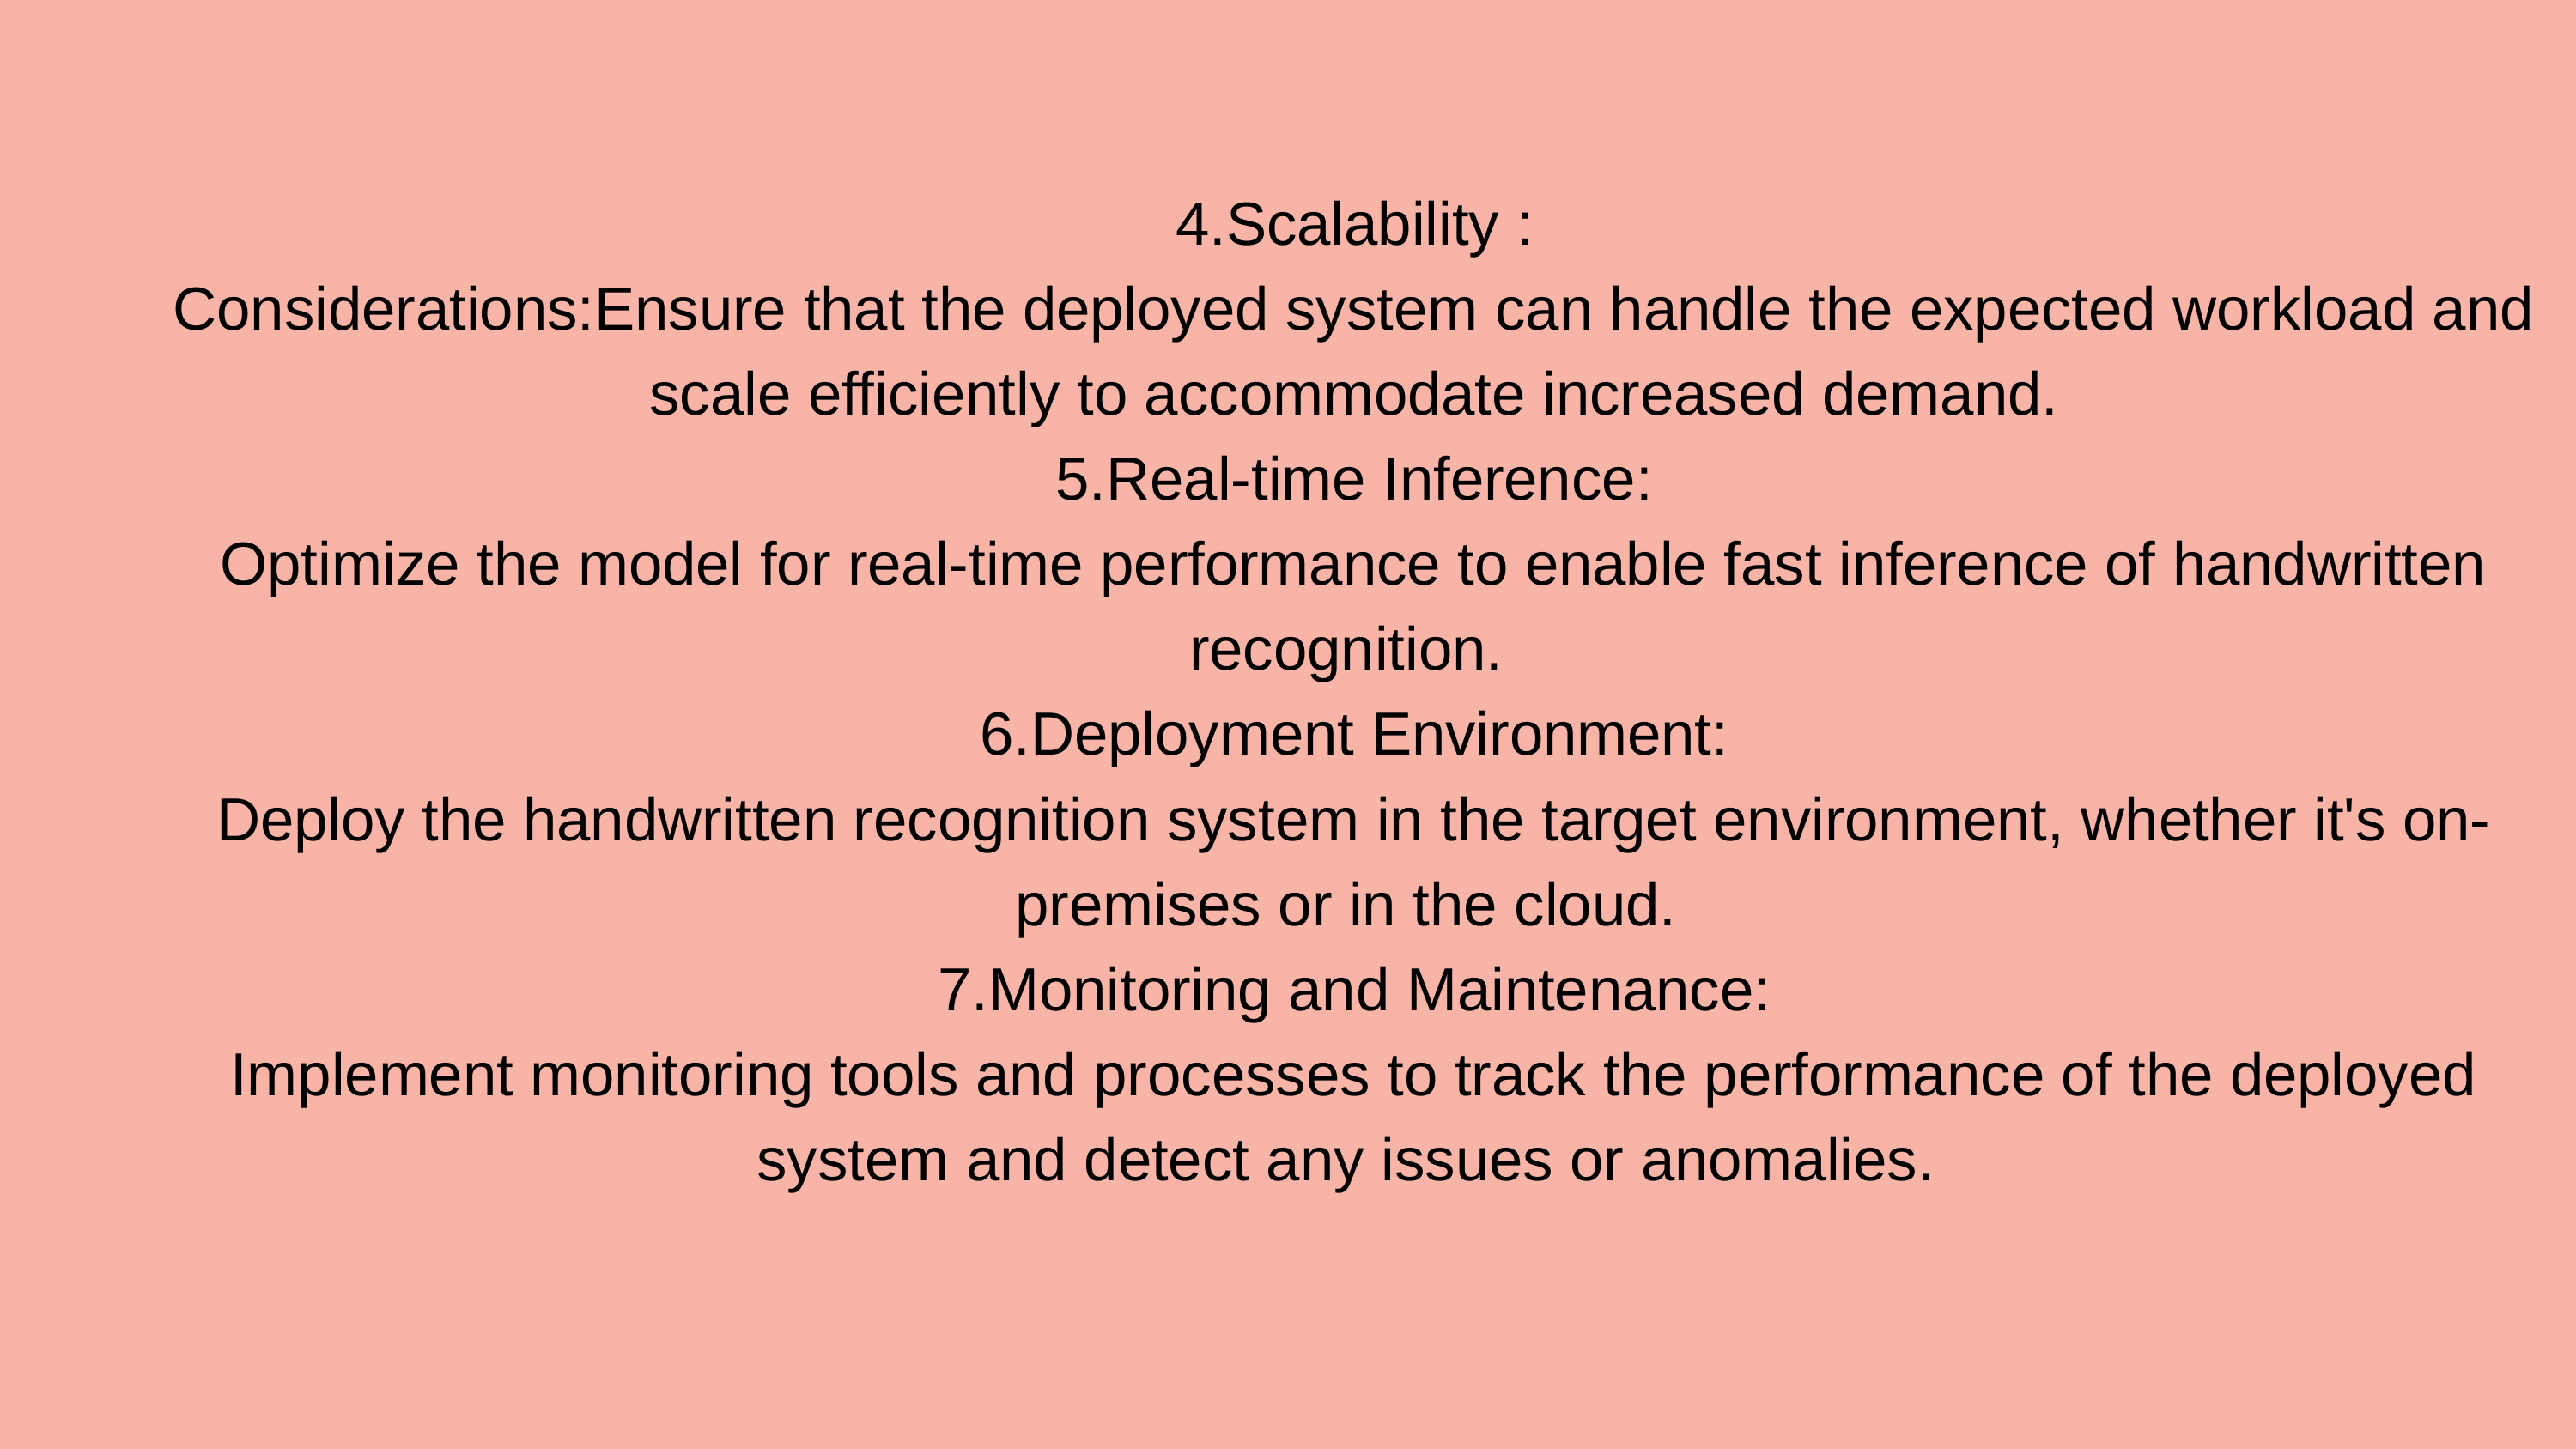

4.Scalability :
Considerations:Ensure that the deployed system can handle the expected workload and scale efficiently to accommodate increased demand.
5.Real-time Inference:
Optimize the model for real-time performance to enable fast inference of handwritten recognition.
6.Deployment Environment:
Deploy the handwritten recognition system in the target environment, whether it's on-premises or in the cloud.
7.Monitoring and Maintenance:
Implement monitoring tools and processes to track the performance of the deployed system and detect any issues or anomalies.